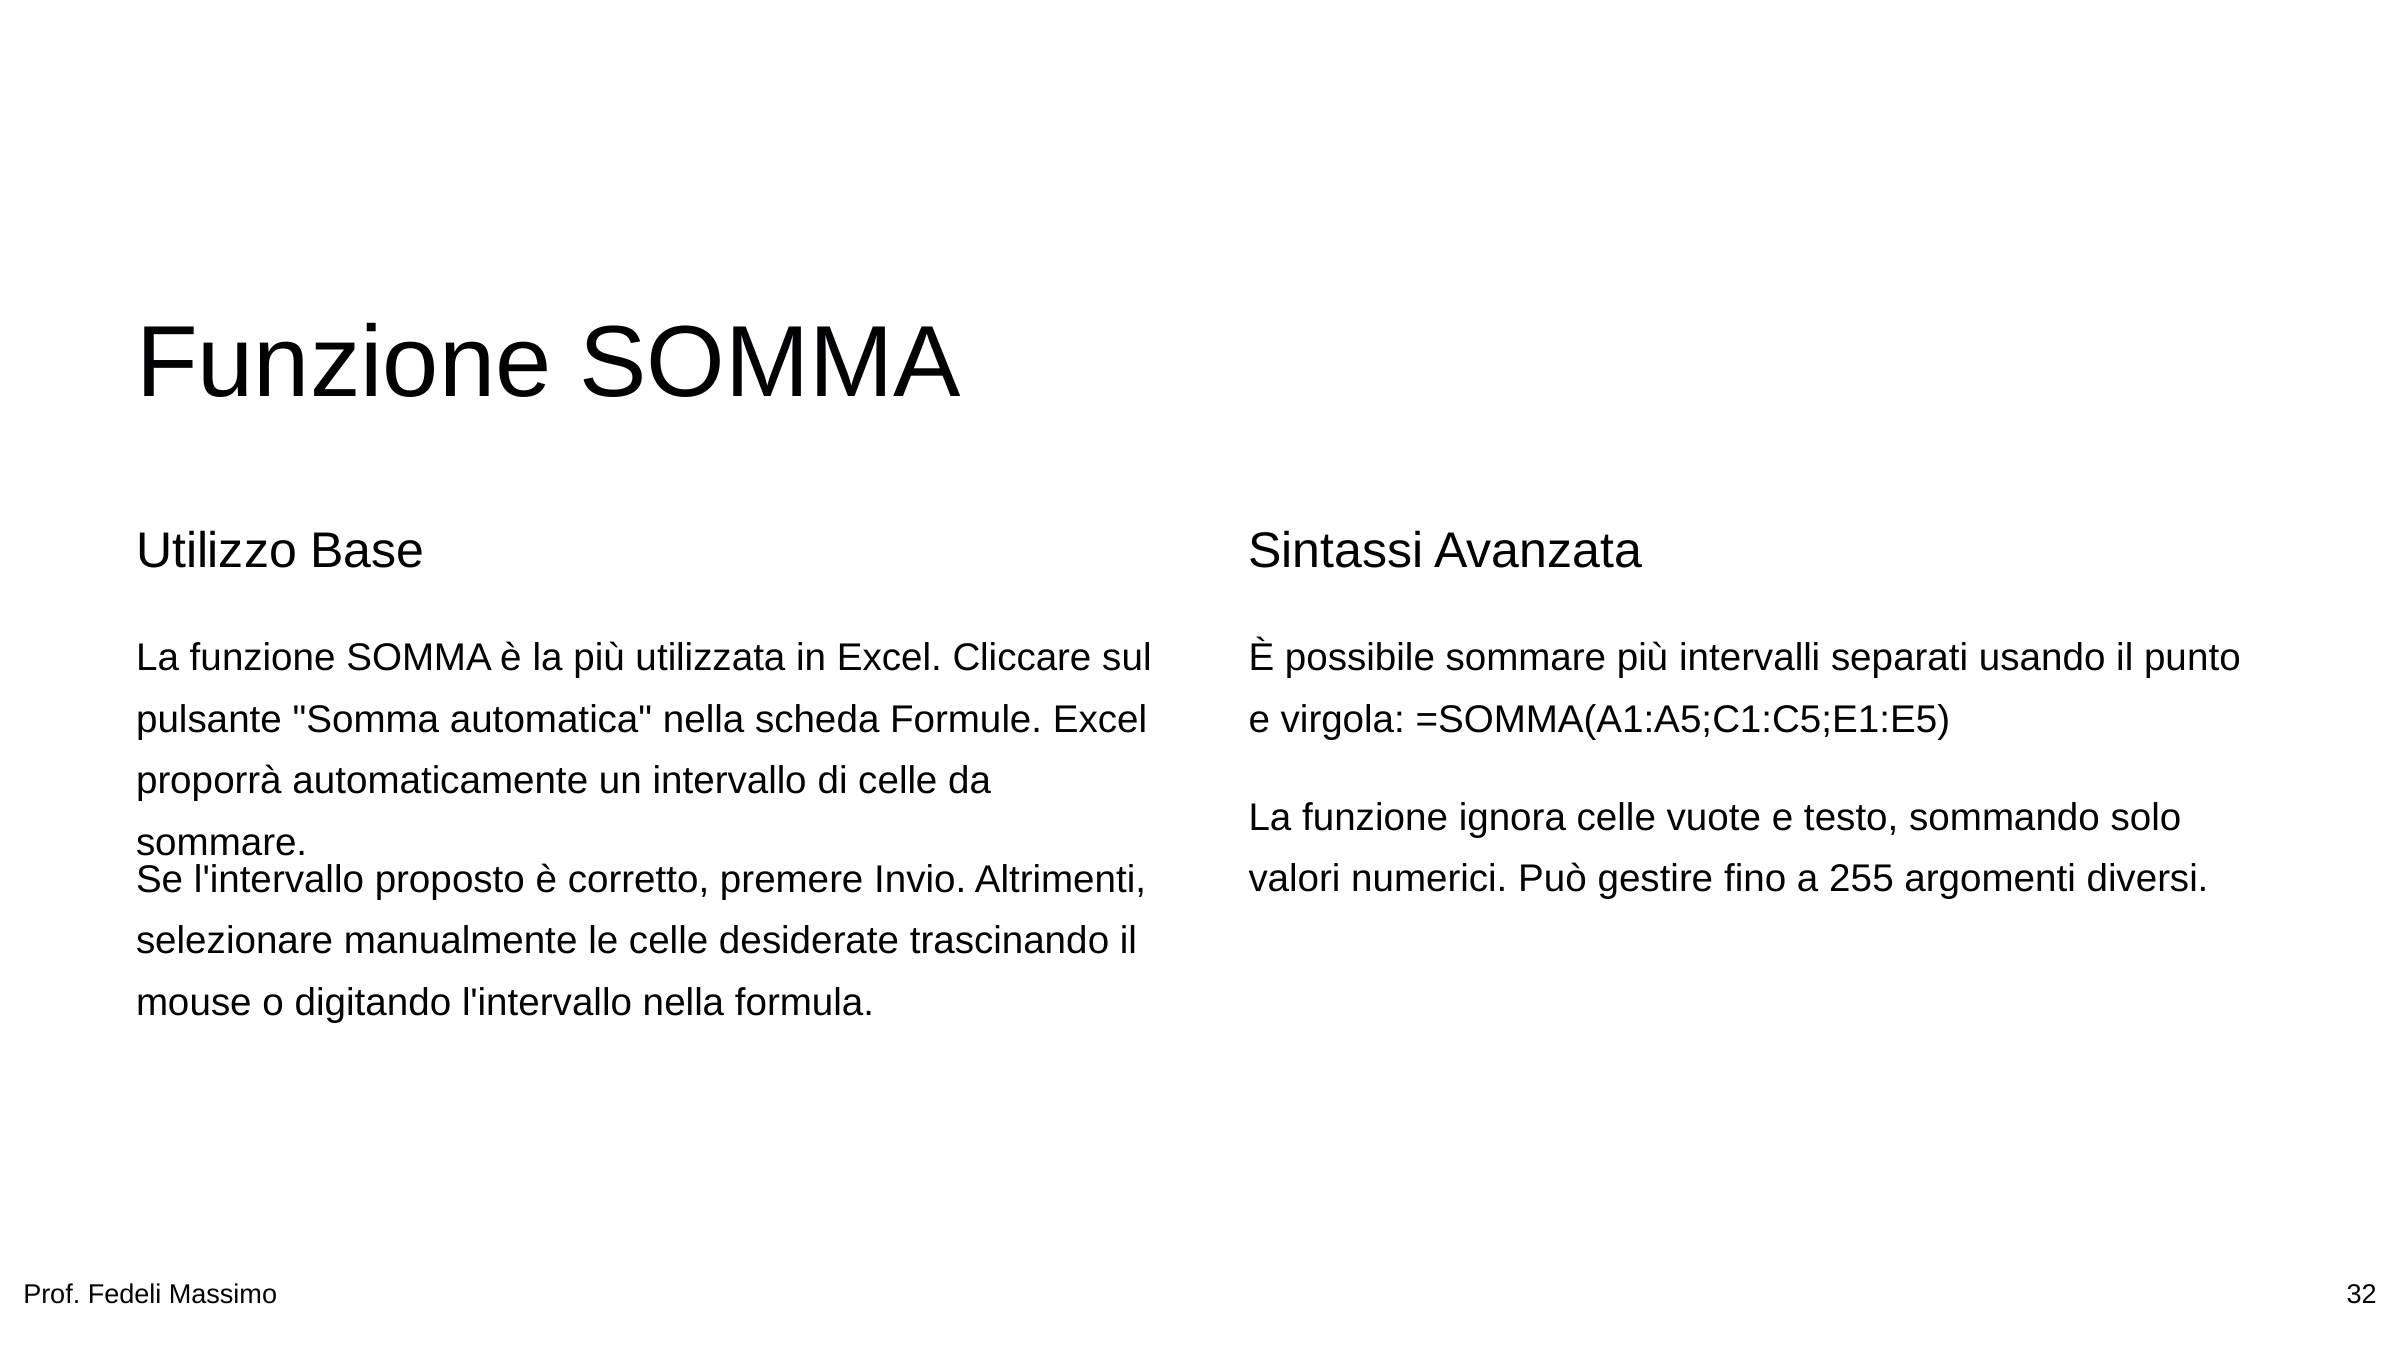

Funzione SOMMA
Utilizzo Base
Sintassi Avanzata
La funzione SOMMA è la più utilizzata in Excel. Cliccare sul pulsante "Somma automatica" nella scheda Formule. Excel proporrà automaticamente un intervallo di celle da sommare.
È possibile sommare più intervalli separati usando il punto e virgola: =SOMMA(A1:A5;C1:C5;E1:E5)
La funzione ignora celle vuote e testo, sommando solo valori numerici. Può gestire fino a 255 argomenti diversi.
Se l'intervallo proposto è corretto, premere Invio. Altrimenti, selezionare manualmente le celle desiderate trascinando il mouse o digitando l'intervallo nella formula.
Prof. Fedeli Massimo
32